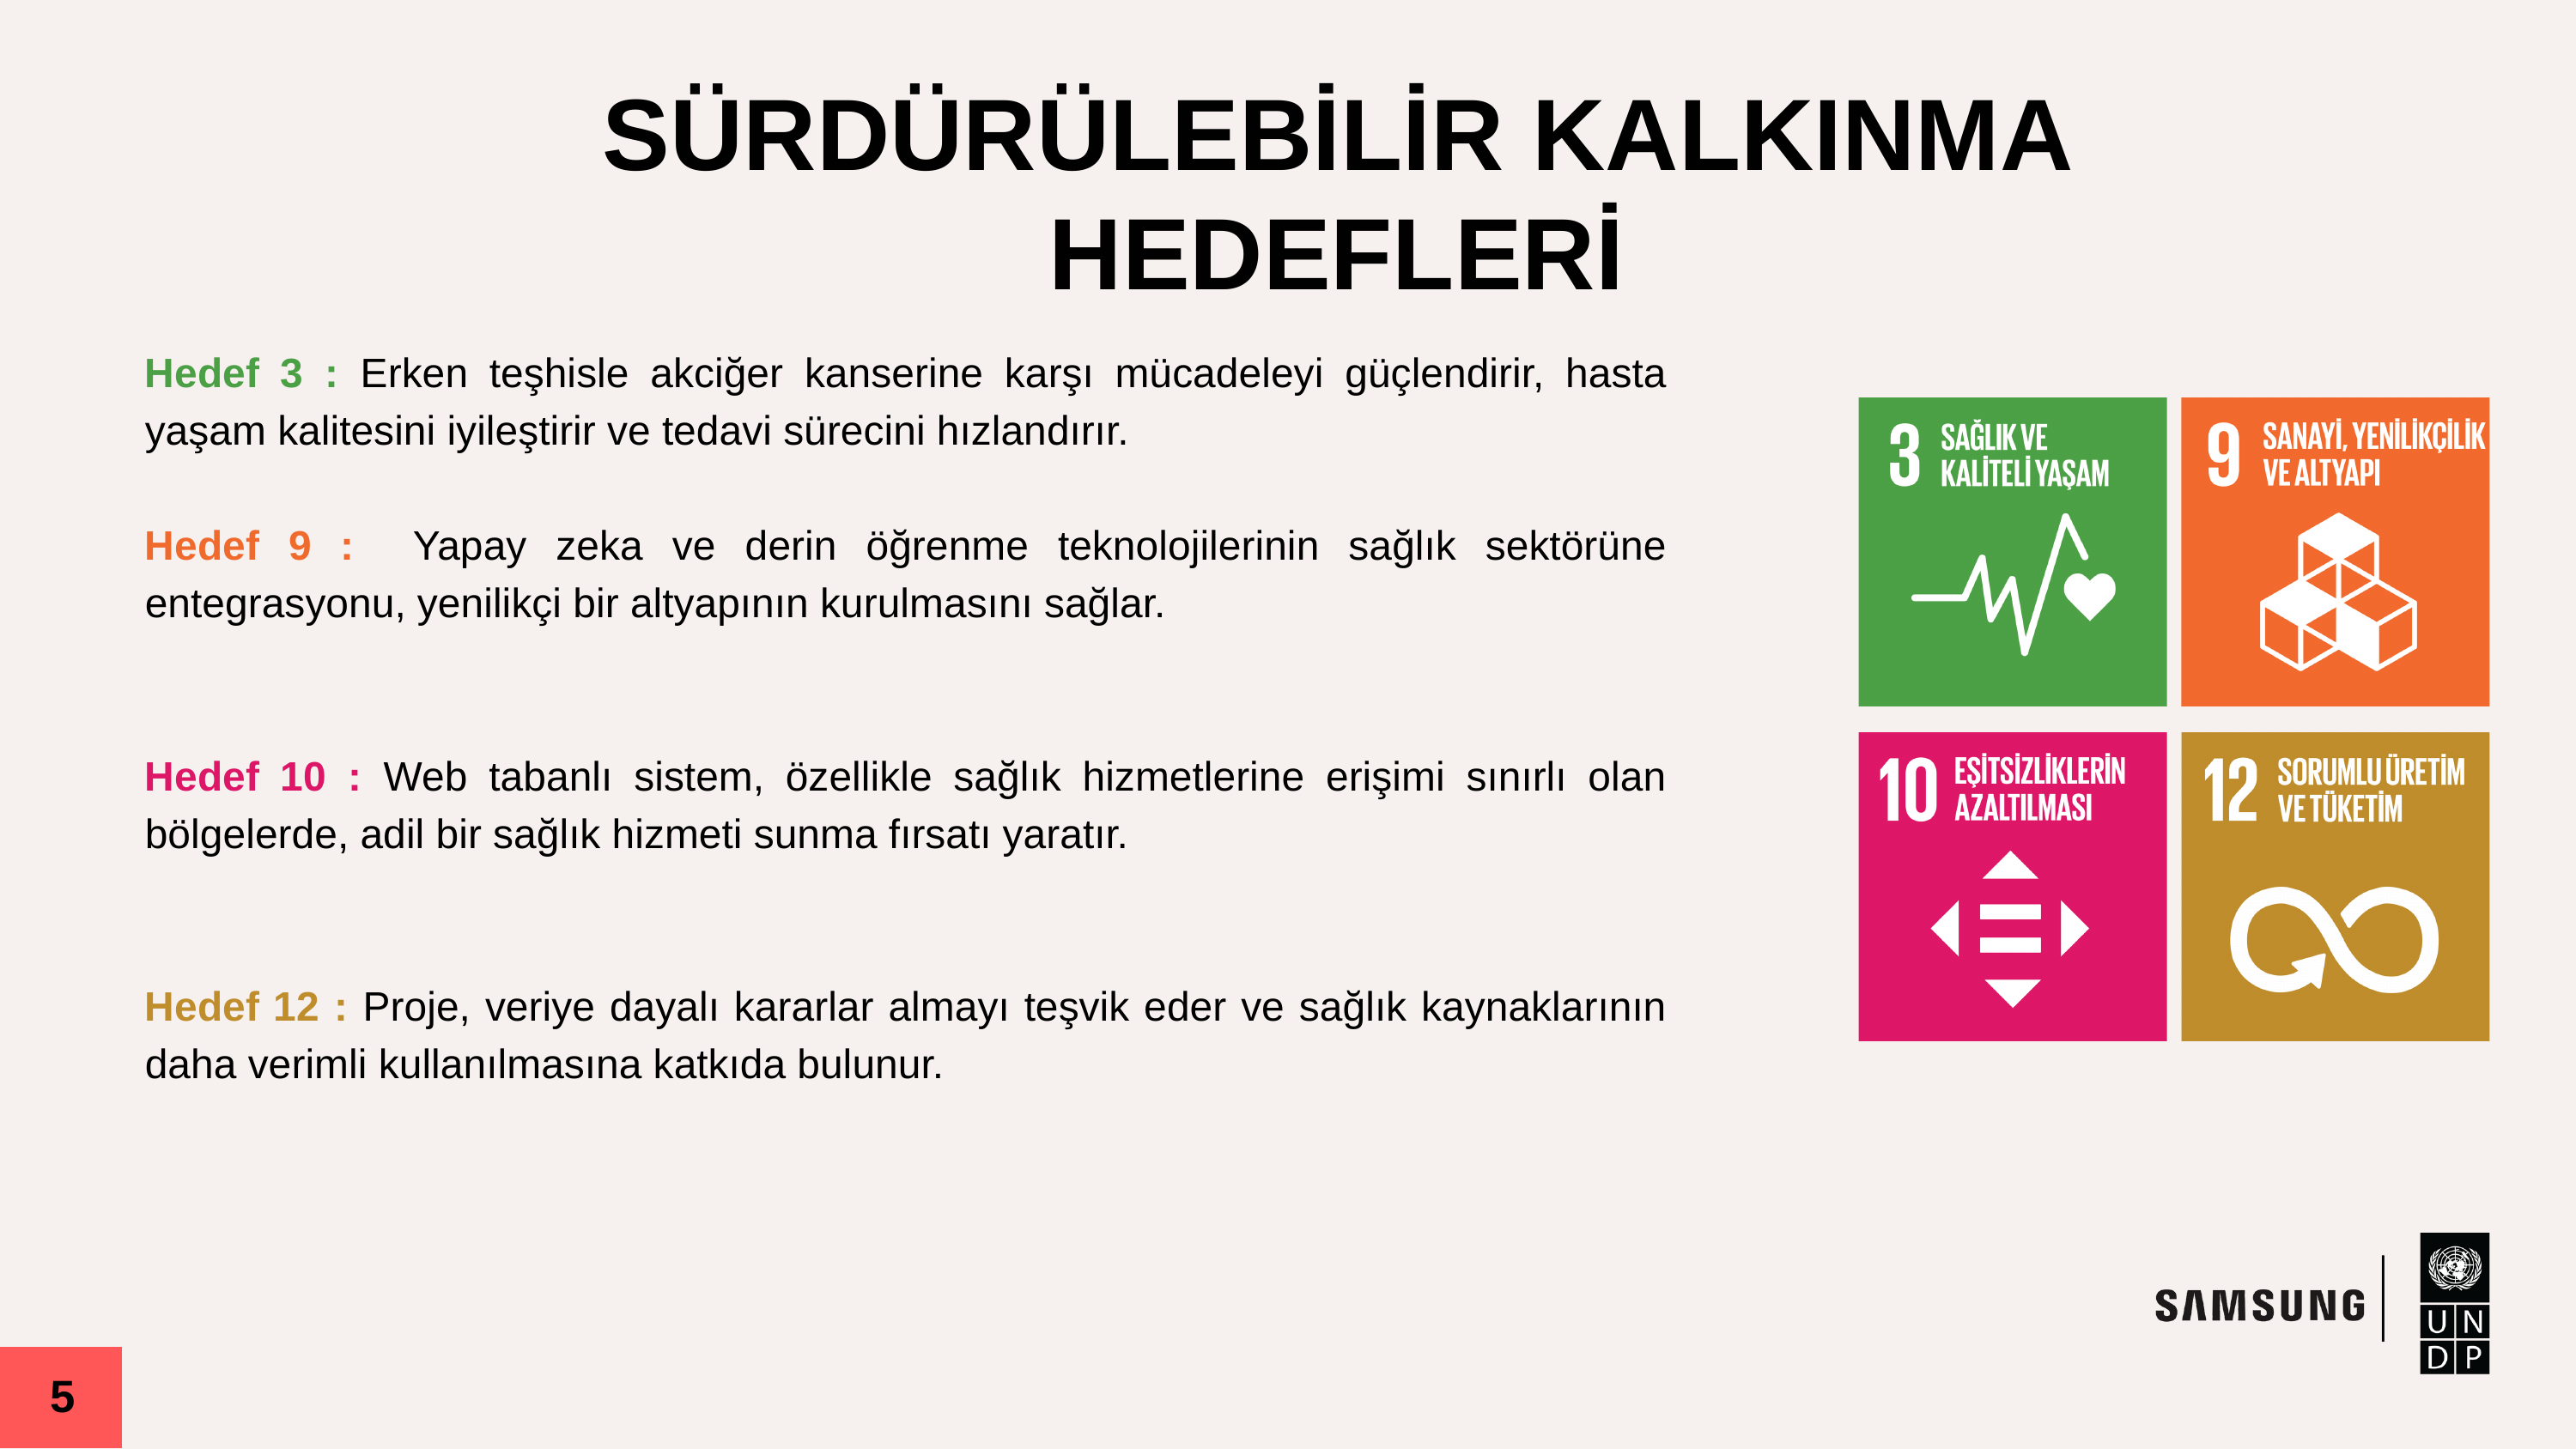

SÜRDÜRÜLEBİLİR KALKINMA HEDEFLERİ
Hedef 3 : Erken teşhisle akciğer kanserine karşı mücadeleyi güçlendirir, hasta yaşam kalitesini iyileştirir ve tedavi sürecini hızlandırır.

Hedef 9 :  Yapay zeka ve derin öğrenme teknolojilerinin sağlık sektörüne entegrasyonu, yenilikçi bir altyapının kurulmasını sağlar.

Hedef 10 : Web tabanlı sistem, özellikle sağlık hizmetlerine erişimi sınırlı olan bölgelerde, adil bir sağlık hizmeti sunma fırsatı yaratır.

Hedef 12 : Proje, veriye dayalı kararlar almayı teşvik eder ve sağlık kaynaklarının daha verimli kullanılmasına katkıda bulunur.

5